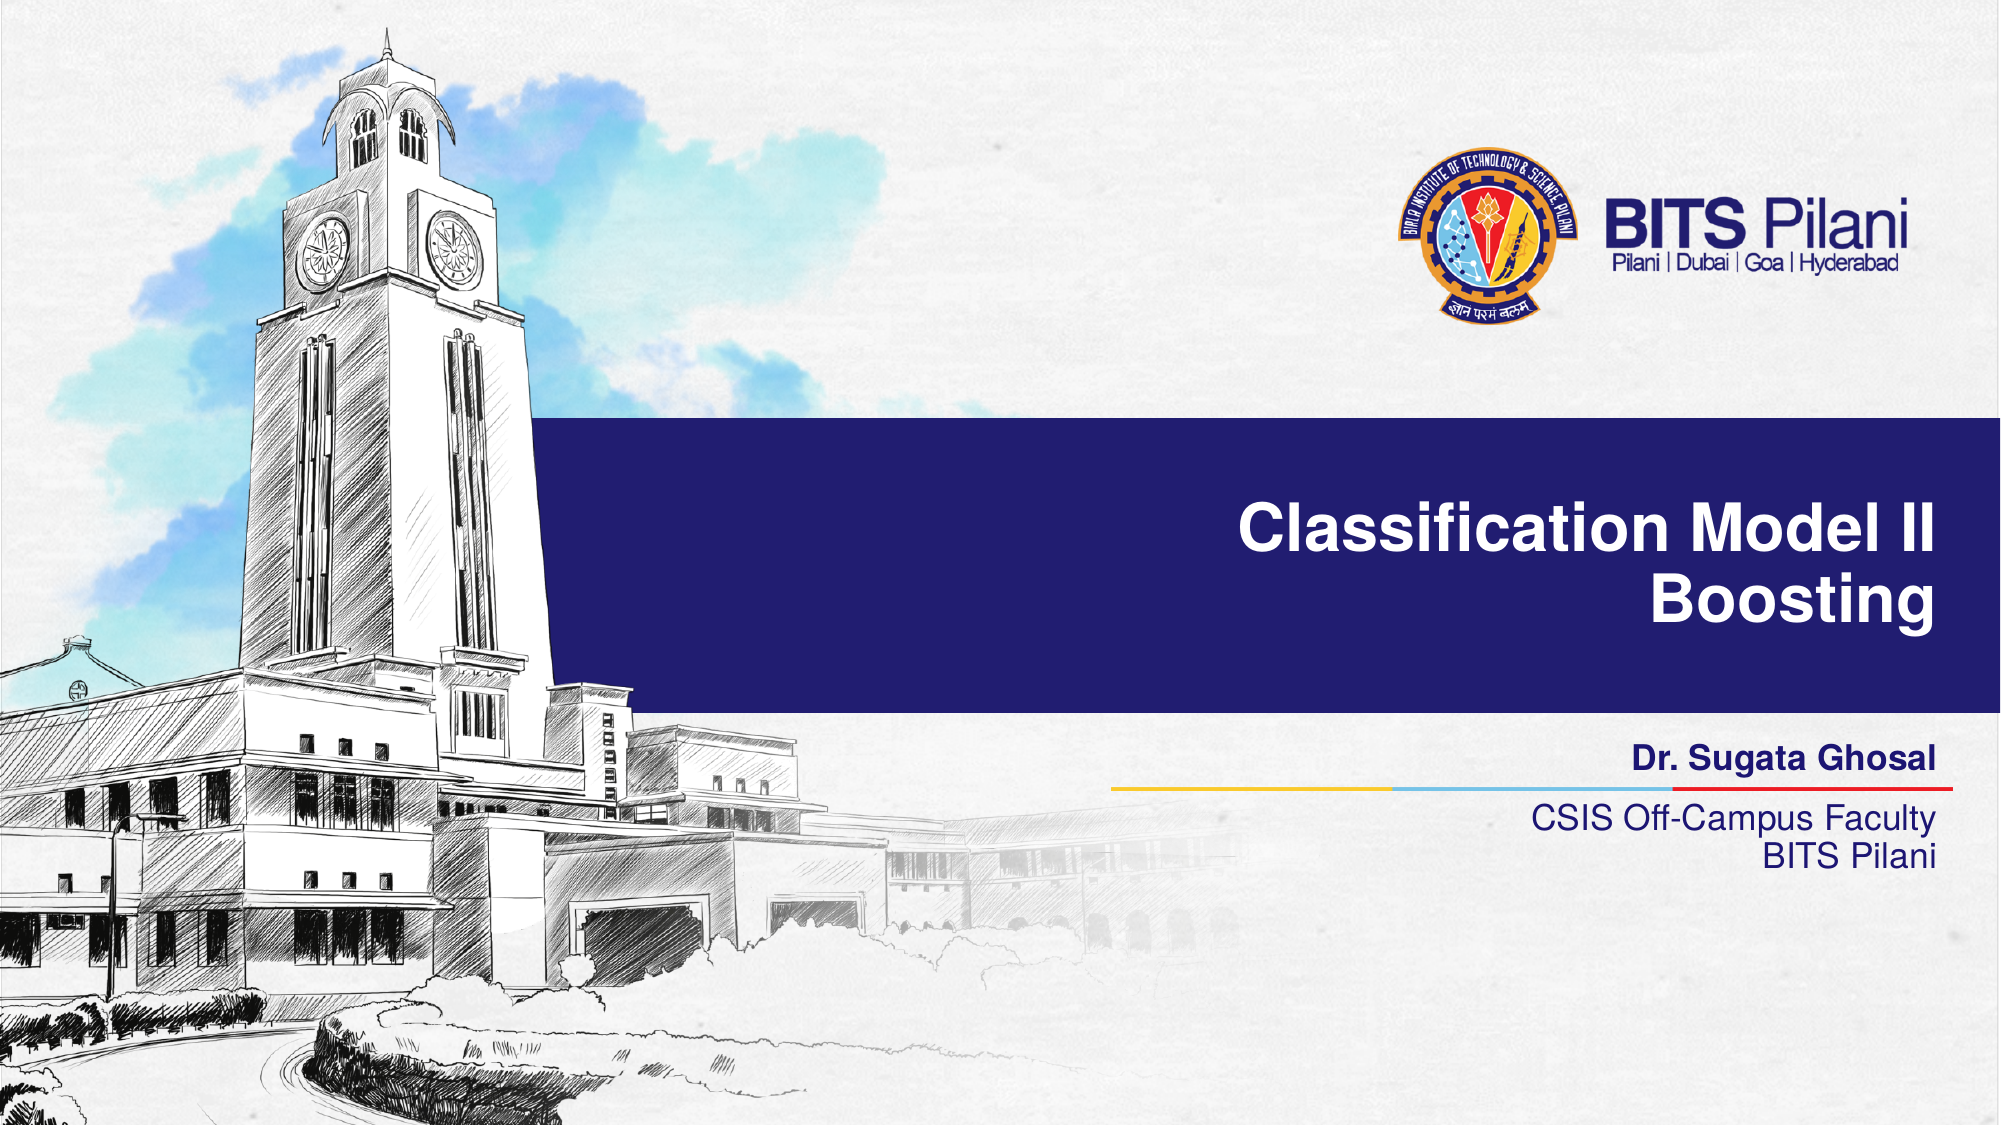

# Classification Model II Boosting
Dr. Sugata Ghosal
CSIS Off-Campus Faculty
BITS Pilani